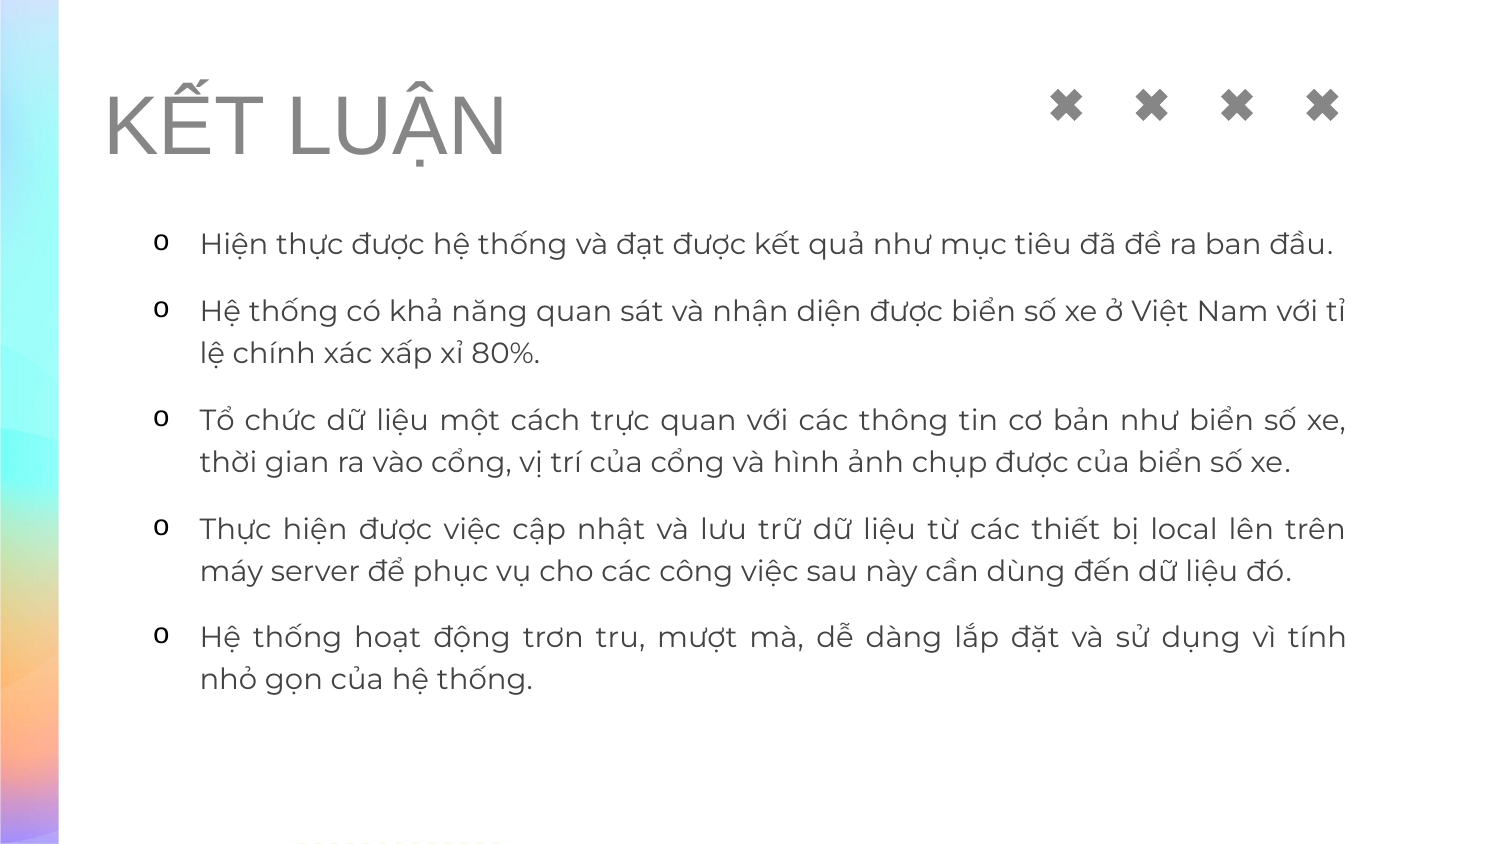

# KẾT LUẬN
Hiện thực được hệ thống và đạt được kết quả như mục tiêu đã đề ra ban đầu.
Hệ thống có khả năng quan sát và nhận diện được biển số xe ở Việt Nam với tỉ lệ chính xác xấp xỉ 80%.
Tổ chức dữ liệu một cách trực quan với các thông tin cơ bản như biển số xe, thời gian ra vào cổng, vị trí của cổng và hình ảnh chụp được của biển số xe.
Thực hiện được việc cập nhật và lưu trữ dữ liệu từ các thiết bị local lên trên máy server để phục vụ cho các công việc sau này cần dùng đến dữ liệu đó.
Hệ thống hoạt động trơn tru, mượt mà, dễ dàng lắp đặt và sử dụng vì tính nhỏ gọn của hệ thống.